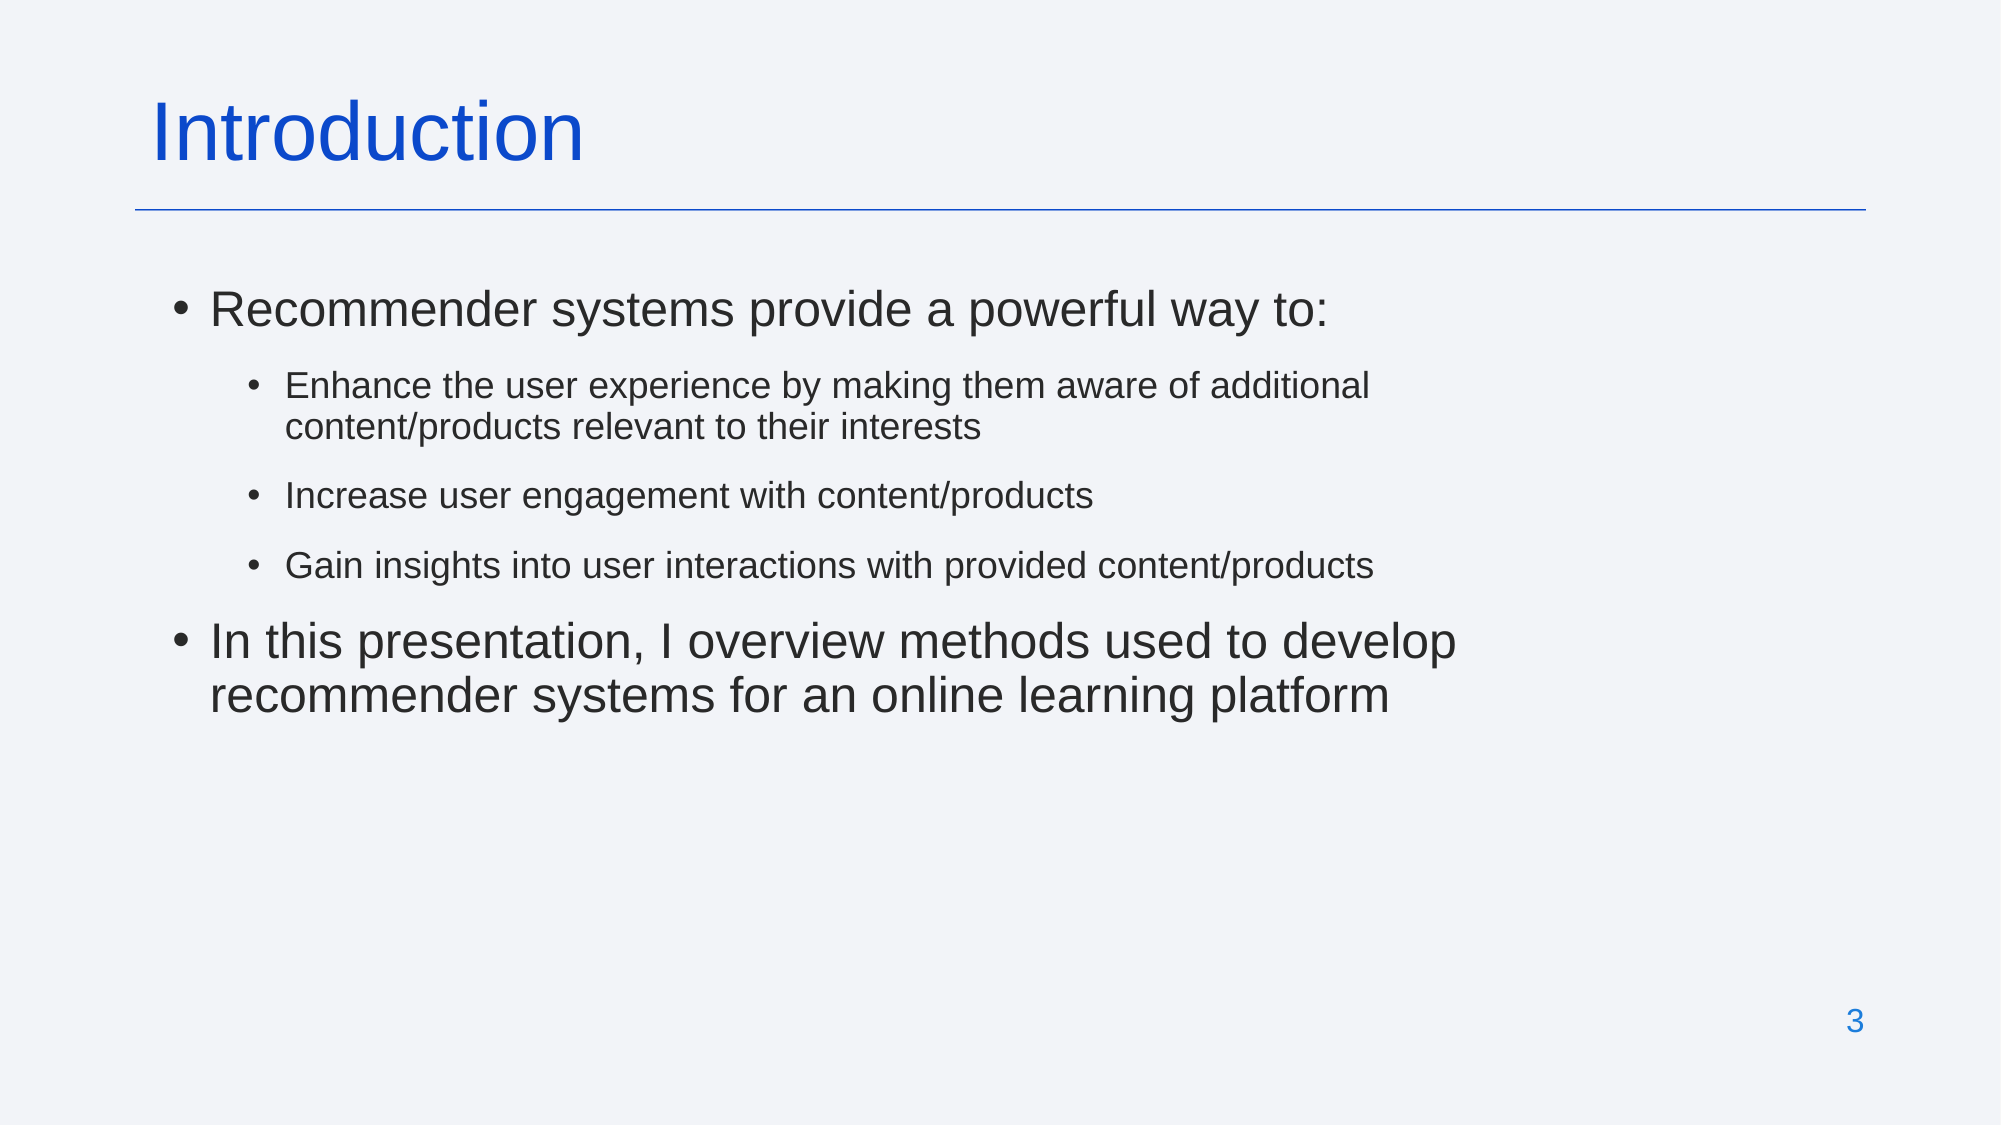

Introduction
Recommender systems provide a powerful way to:
Enhance the user experience by making them aware of additional content/products relevant to their interests
Increase user engagement with content/products
Gain insights into user interactions with provided content/products
In this presentation, I overview methods used to develop recommender systems for an online learning platform
3